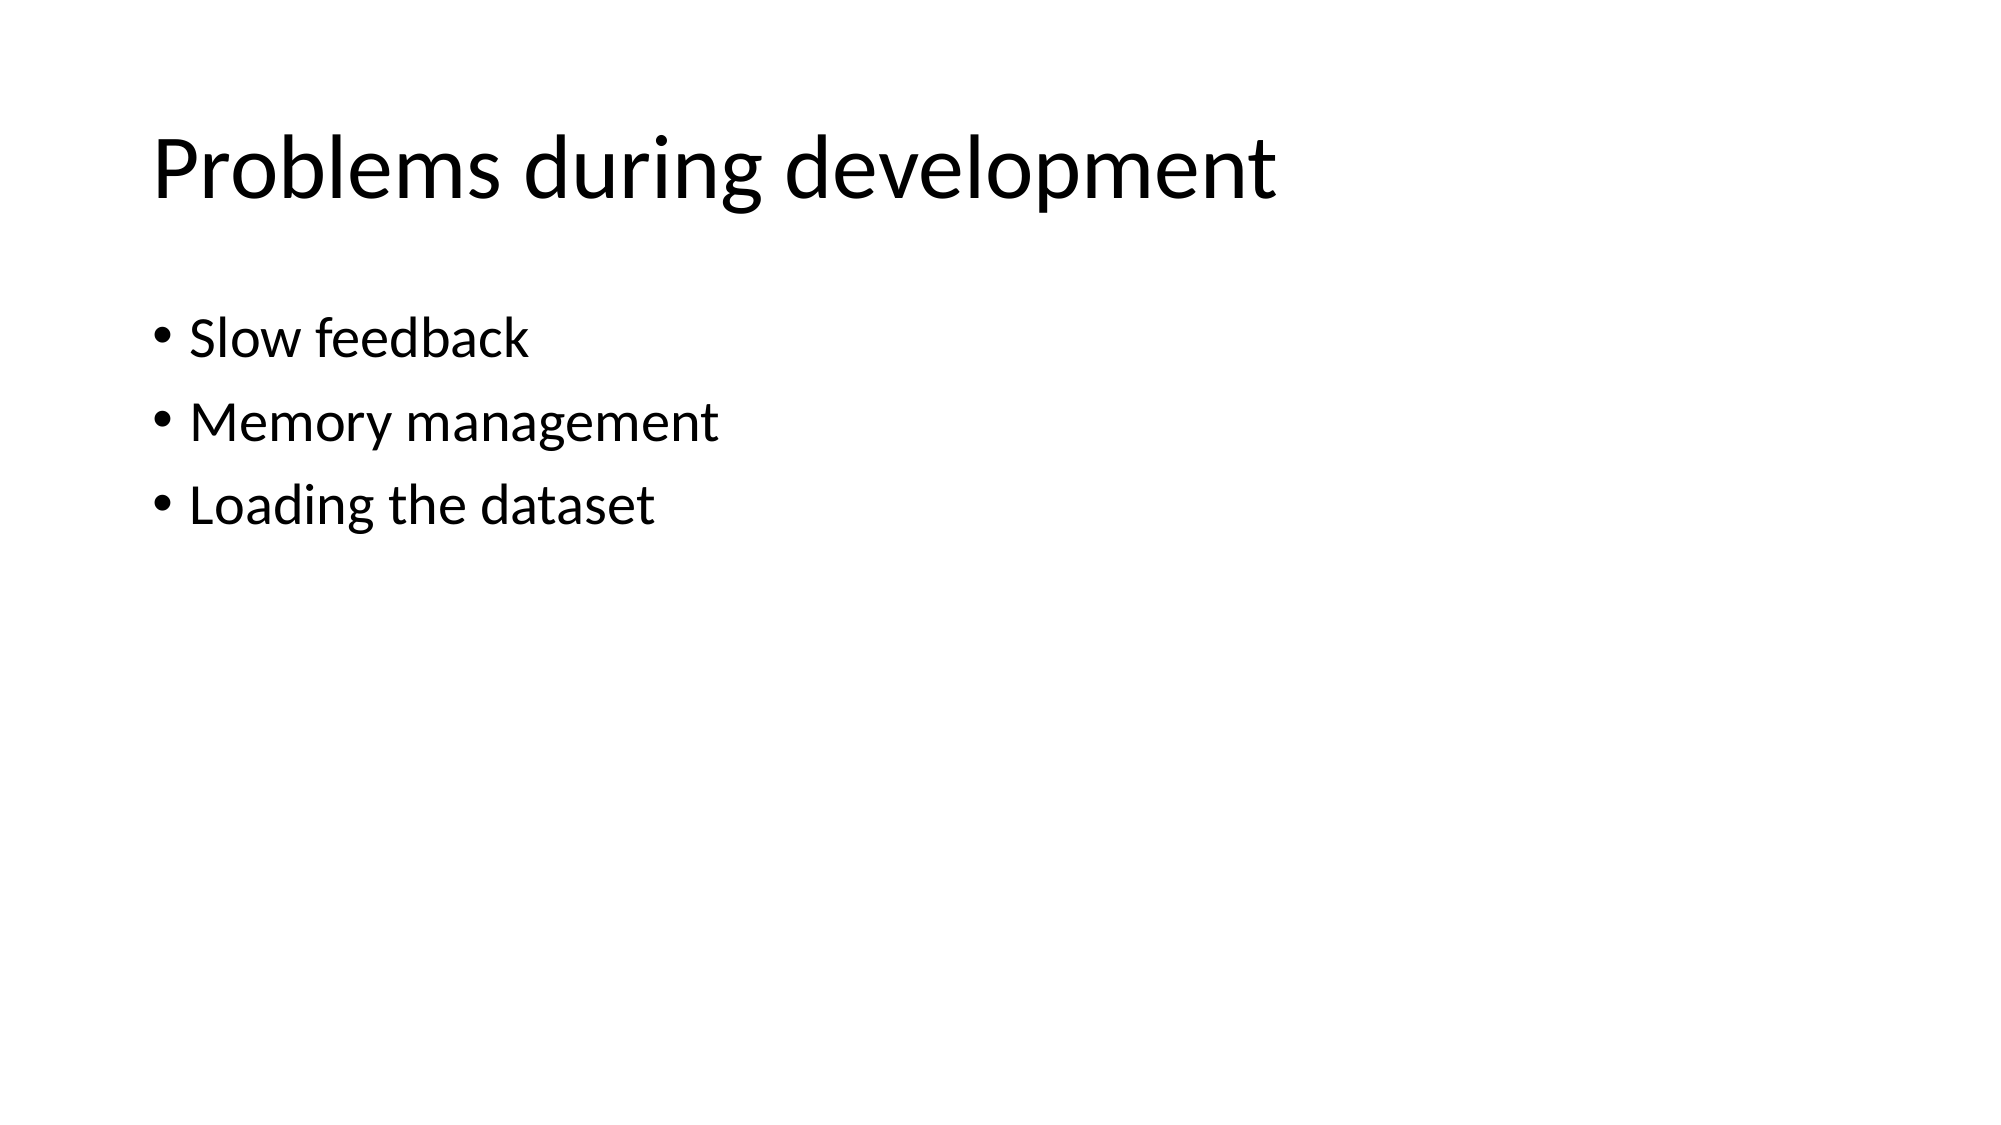

# Problems during development
Slow feedback
Memory management
Loading the dataset